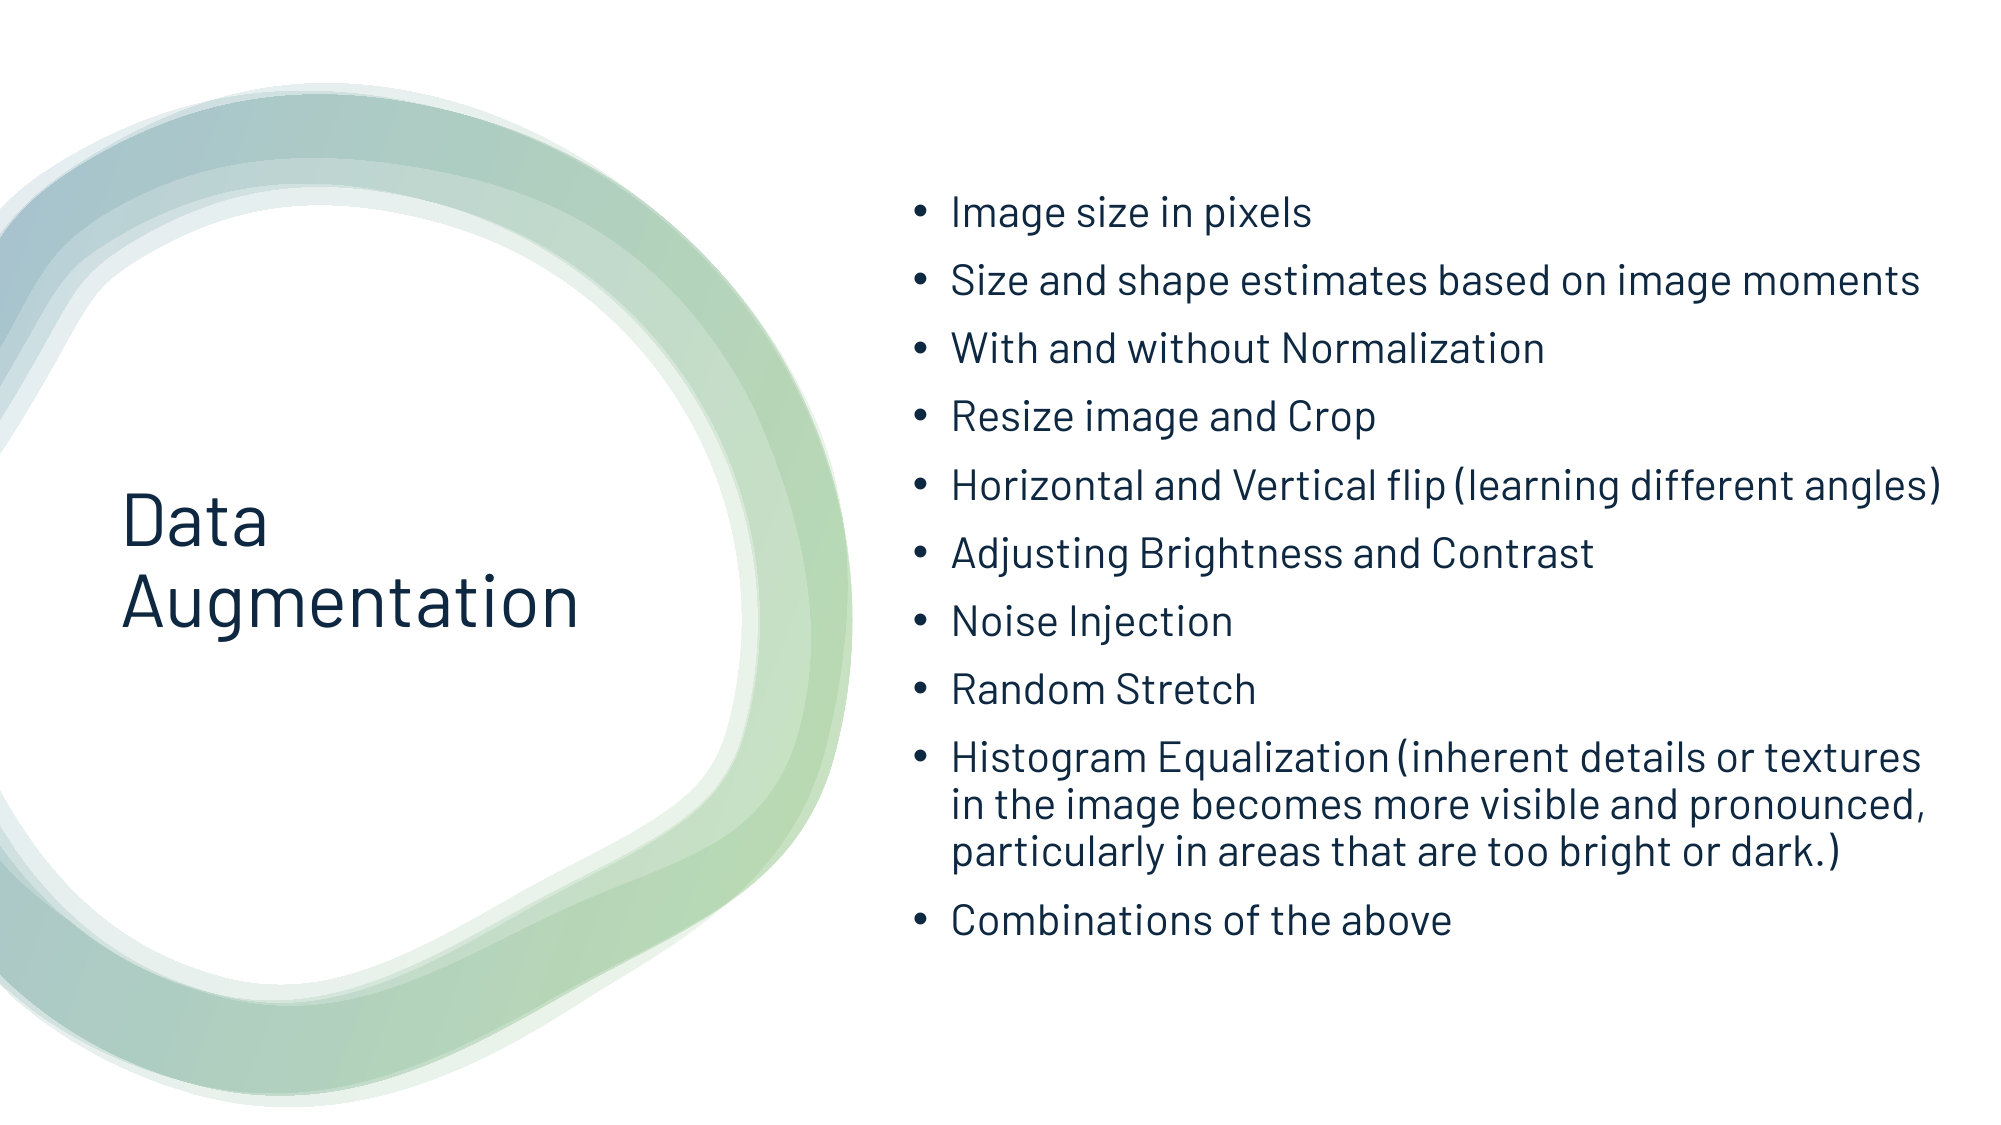

Image size in pixels
Size and shape estimates based on image moments
With and without Normalization
Resize image and Crop
Horizontal and Vertical flip (learning different angles)
Adjusting Brightness and Contrast
Noise Injection
Random Stretch
Histogram Equalization (inherent details or textures in the image becomes more visible and pronounced, particularly in areas that are too bright or dark.)
Combinations of the above

# Data Augmentation